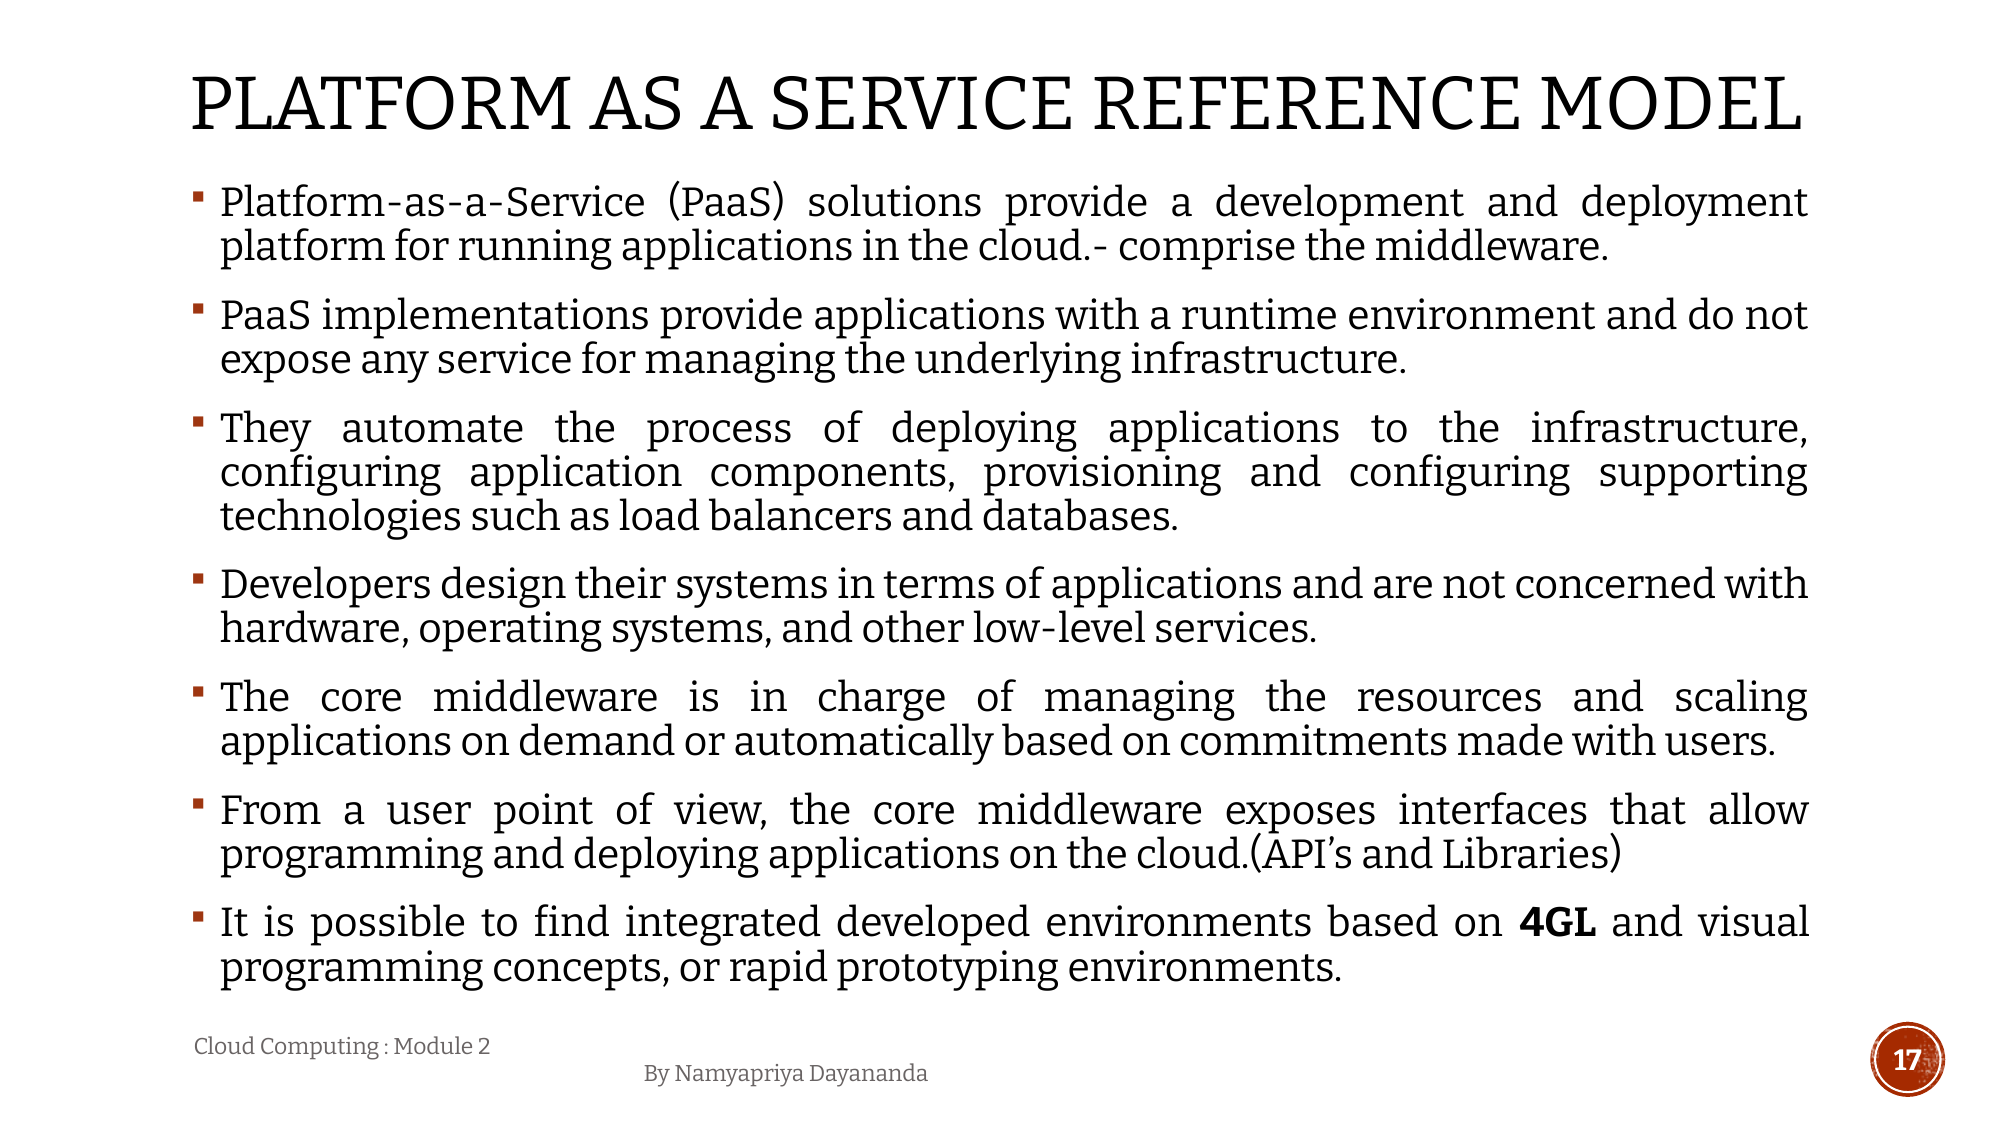

# PLATFORM AS A SERVICE REFERENCE MODEL
Platform-as-a-Service (PaaS) solutions provide a development and deployment platform for running applications in the cloud.- comprise the middleware.
PaaS implementations provide applications with a runtime environment and do not expose any service for managing the underlying infrastructure.
They automate the process of deploying applications to the infrastructure, configuring application components, provisioning and configuring supporting technologies such as load balancers and databases.
Developers design their systems in terms of applications and are not concerned with hardware, operating systems, and other low-level services.
The core middleware is in charge of managing the resources and scaling applications on demand or automatically based on commitments made with users.
From a user point of view, the core middleware exposes interfaces that allow programming and deploying applications on the cloud.(API’s and Libraries)
It is possible to find integrated developed environments based on 4GL and visual programming concepts, or rapid prototyping environments.
Cloud Computing : Module 2                                                   										By Namyapriya Dayananda
17